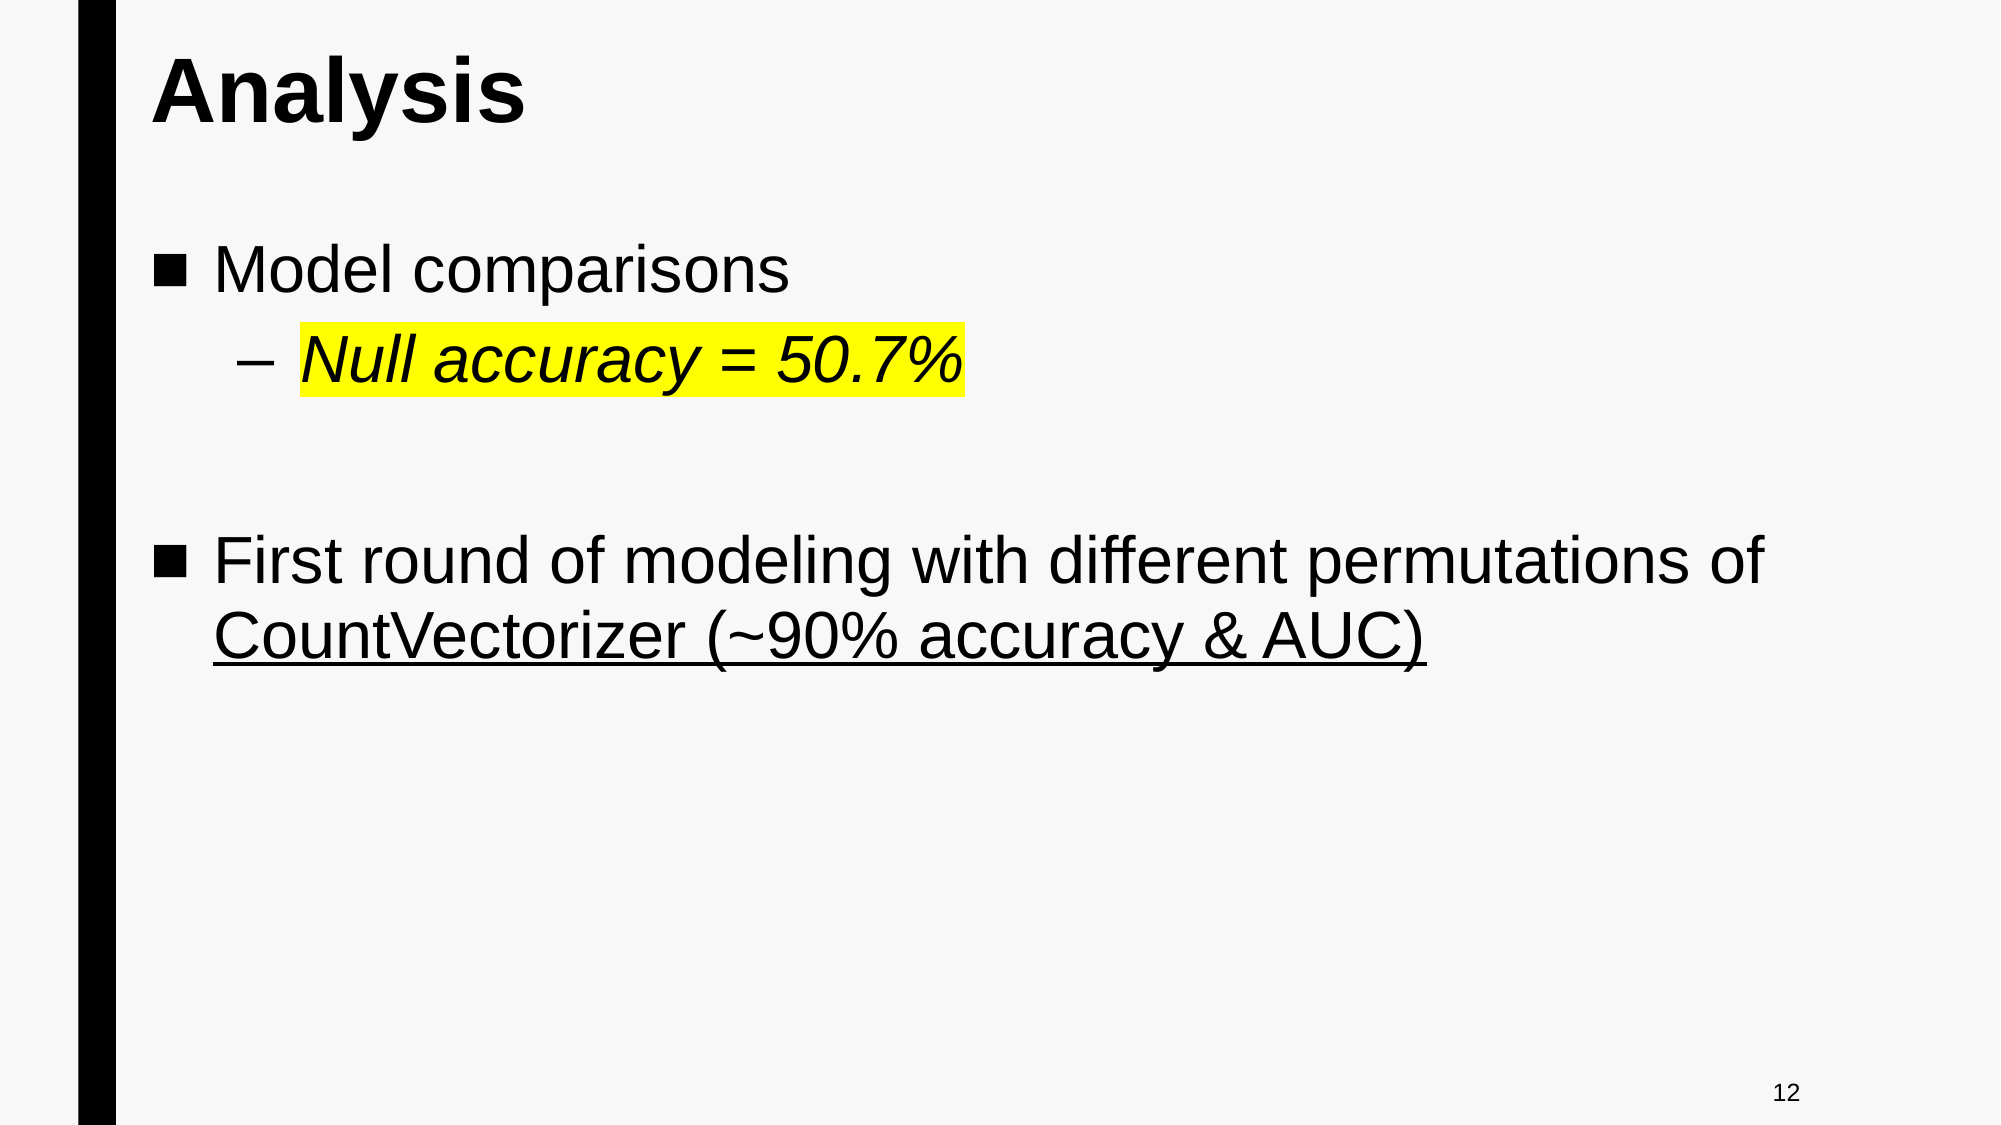

# Analysis
Model comparisons
Null accuracy = 50.7%

First round of modeling with different permutations of CountVectorizer (~90% accuracy & AUC)

12